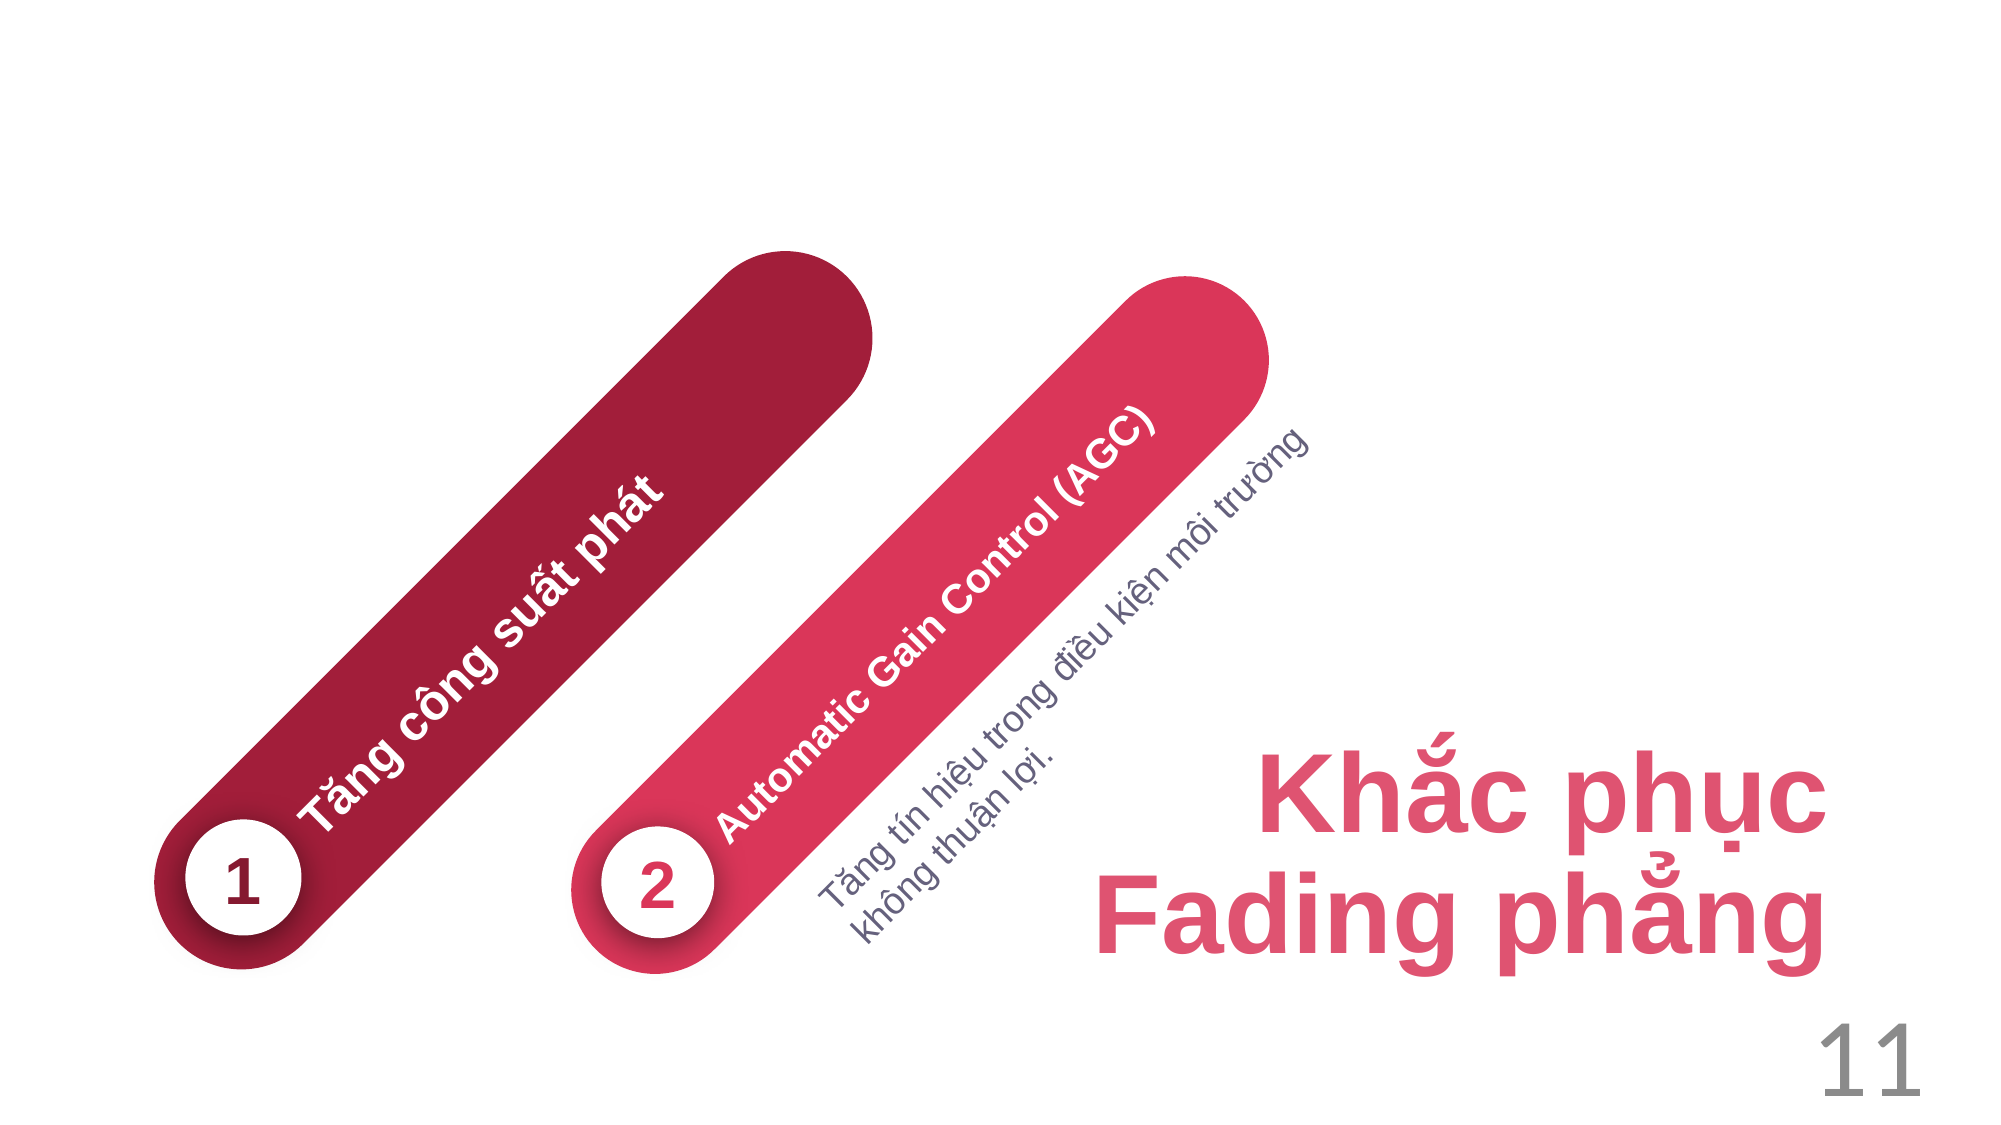

Tăng công suất phát
1

Automatic Gain Control (AGC)
Tăng tín hiệu trong điều kiện môi trường không thuận lợi.
2
# Khắc phục Fading phẳng
11